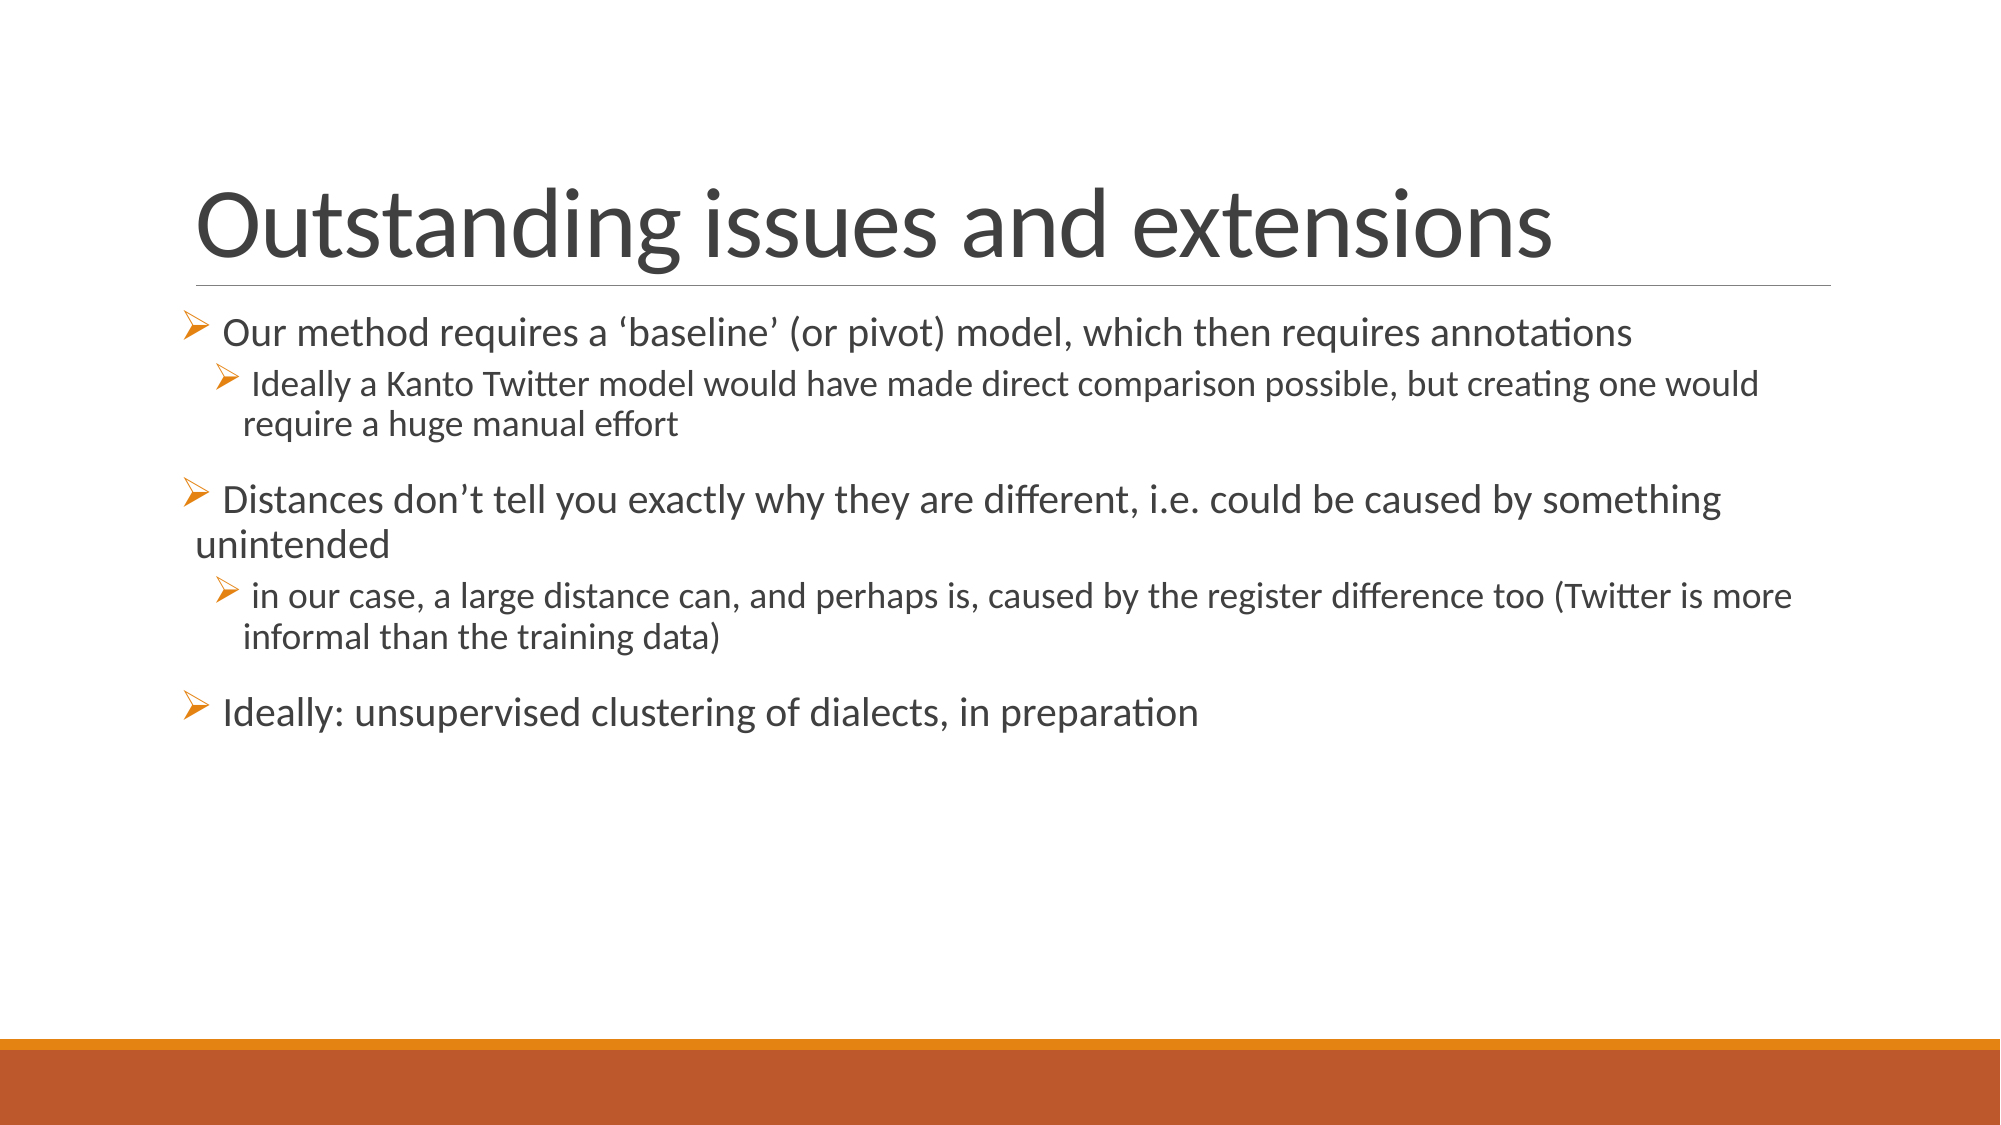

# Outstanding issues and extensions
 Our method requires a ‘baseline’ (or pivot) model, which then requires annotations
 Ideally a Kanto Twitter model would have made direct comparison possible, but creating one would require a huge manual effort
 Distances don’t tell you exactly why they are different, i.e. could be caused by something unintended
 in our case, a large distance can, and perhaps is, caused by the register difference too (Twitter is more informal than the training data)
 Ideally: unsupervised clustering of dialects, in preparation